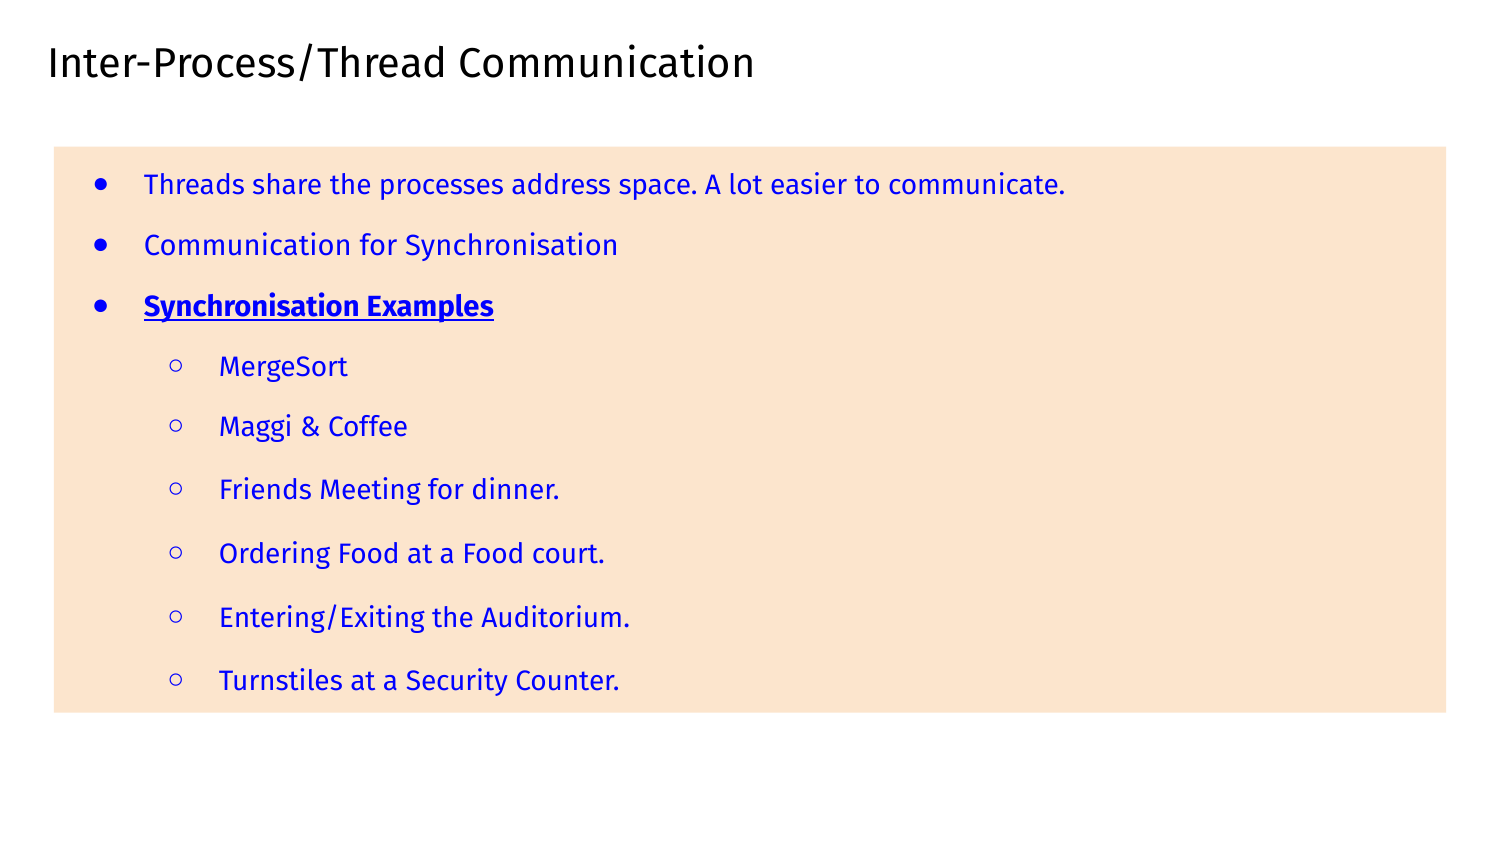

Inter-Process/Thread Communication
Threads share the processes address space. A lot easier to communicate.
Communication for Synchronisation
Synchronisation Examples
MergeSort
Maggi & Coffee
Friends Meeting for dinner.
Ordering Food at a Food court.
Entering/Exiting the Auditorium.
Turnstiles at a Security Counter.